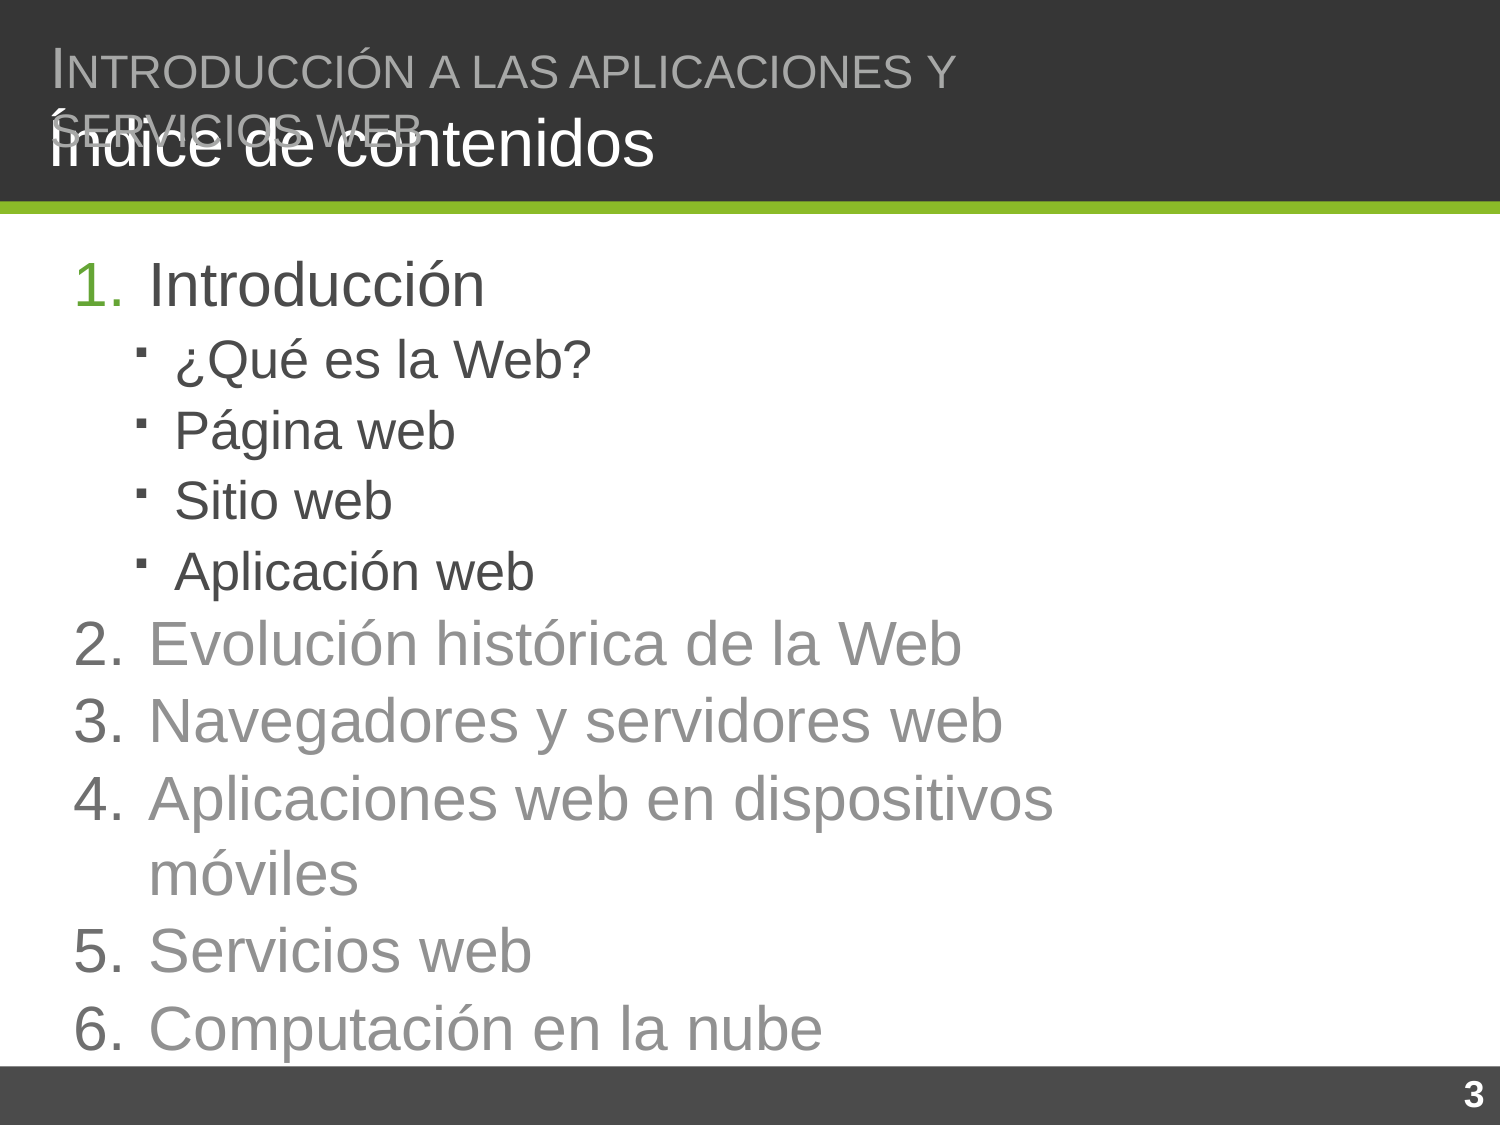

INTRODUCCIÓN A LAS APLICACIONES Y SERVICIOS WEB
# Índice de contenidos
Introducción
¿Qué es la Web?
Página web
Sitio web
Aplicación web
Evolución histórica de la Web
Navegadores y servidores web
Aplicaciones web en dispositivos móviles
Servicios web
Computación en la nube
3